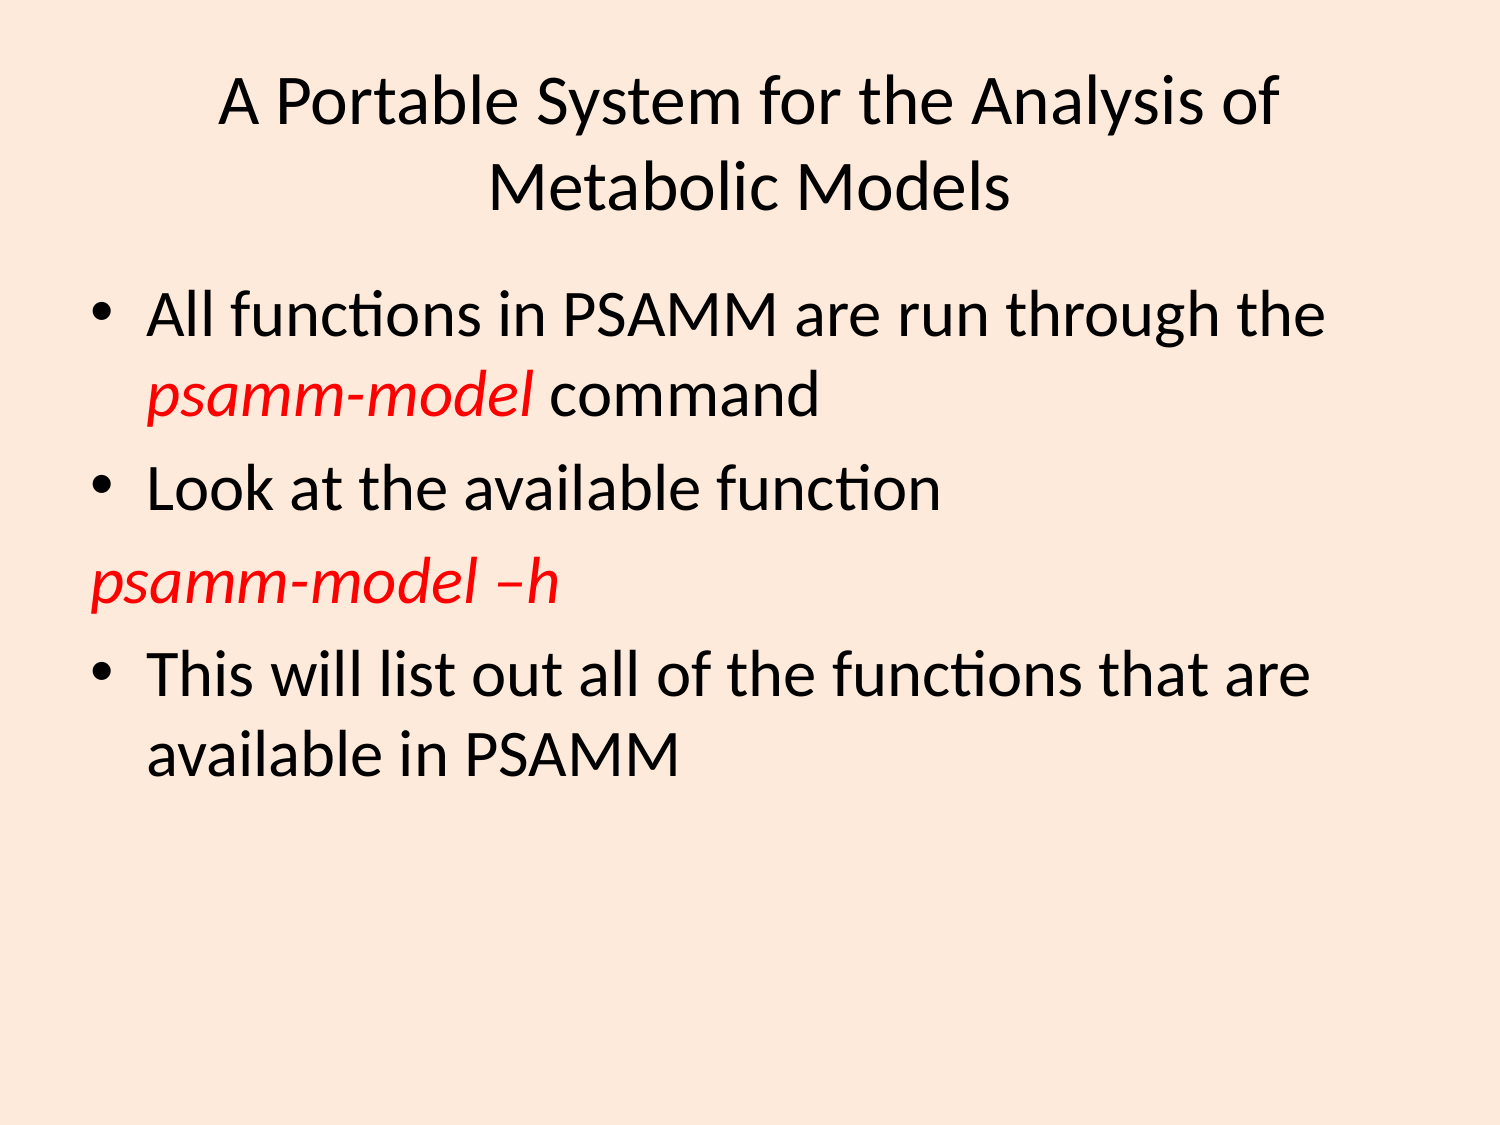

# A Portable System for the Analysis of Metabolic Models
All functions in PSAMM are run through the psamm-model command
Look at the available function
psamm-model –h
This will list out all of the functions that are available in PSAMM